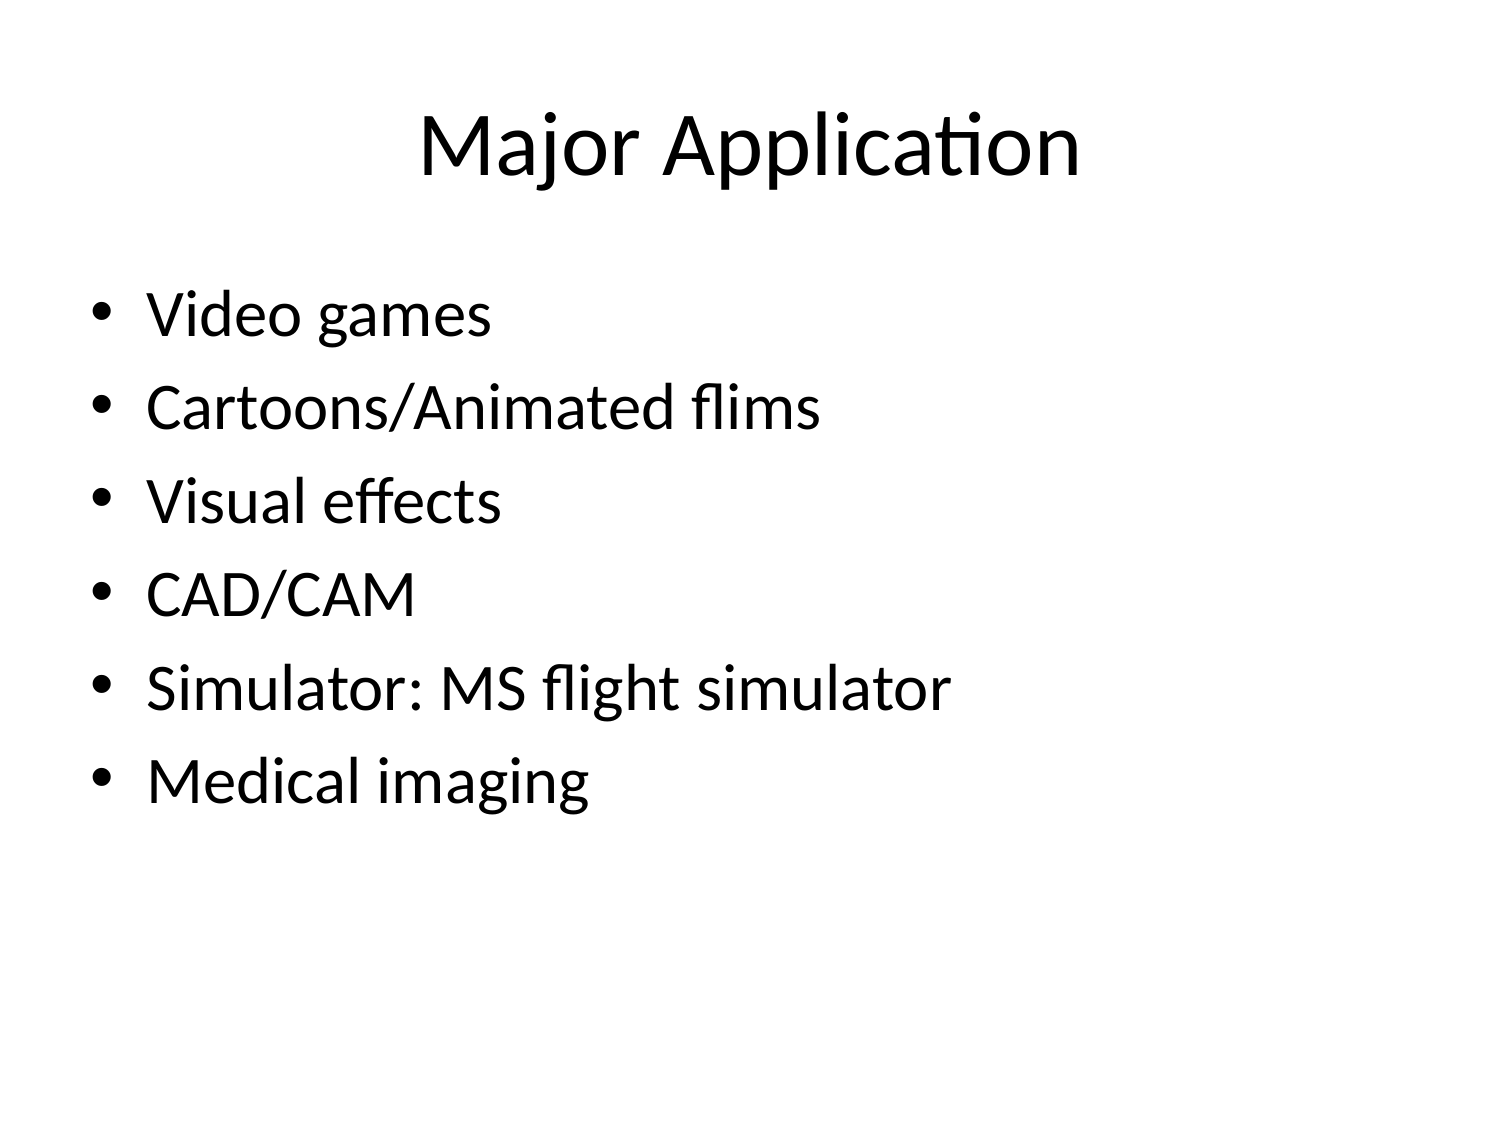

# Major Application
Video games
Cartoons/Animated flims
Visual effects
CAD/CAM
Simulator: MS flight simulator
Medical imaging